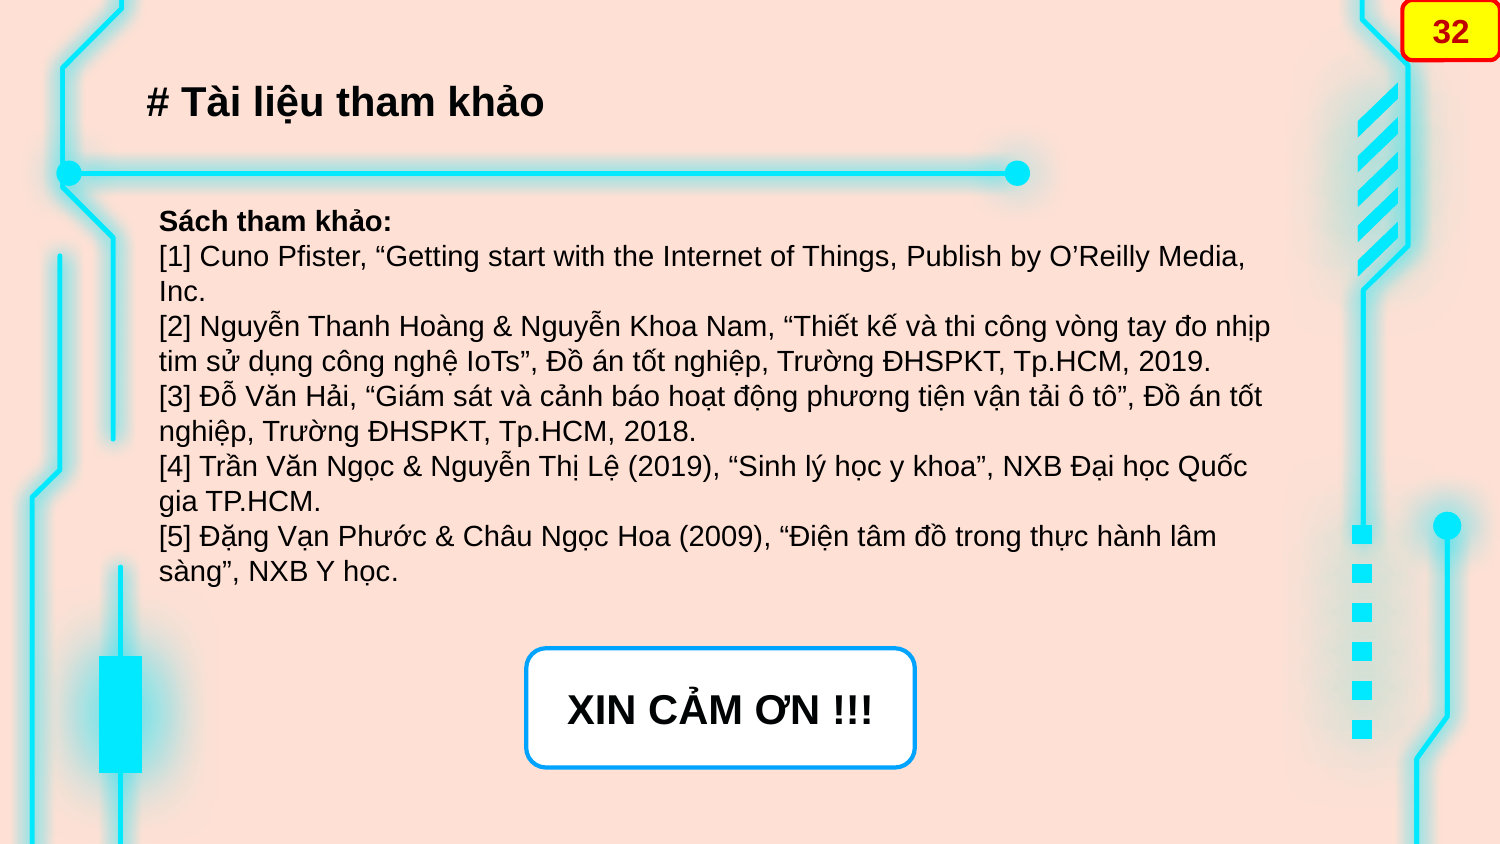

32
# Tài liệu tham khảo

Sách tham khảo:
[1] Cuno Pfister, “Getting start with the Internet of Things, Publish by O’Reilly Media, Inc.
[2] Nguyễn Thanh Hoàng & Nguyễn Khoa Nam, “Thiết kế và thi công vòng tay đo nhịp tim sử dụng công nghệ IoTs”, Đồ án tốt nghiệp, Trường ĐHSPKT, Tp.HCM, 2019.
[3] Đỗ Văn Hải, “Giám sát và cảnh báo hoạt động phương tiện vận tải ô tô”, Đồ án tốt nghiệp, Trường ĐHSPKT, Tp.HCM, 2018.
[4] Trần Văn Ngọc & Nguyễn Thị Lệ (2019), “Sinh lý học y khoa”, NXB Đại học Quốc gia TP.HCM.
[5] Đặng Vạn Phước & Châu Ngọc Hoa (2009), “Điện tâm đồ trong thực hành lâm sàng”, NXB Y học.
XIN CẢM ƠN !!!